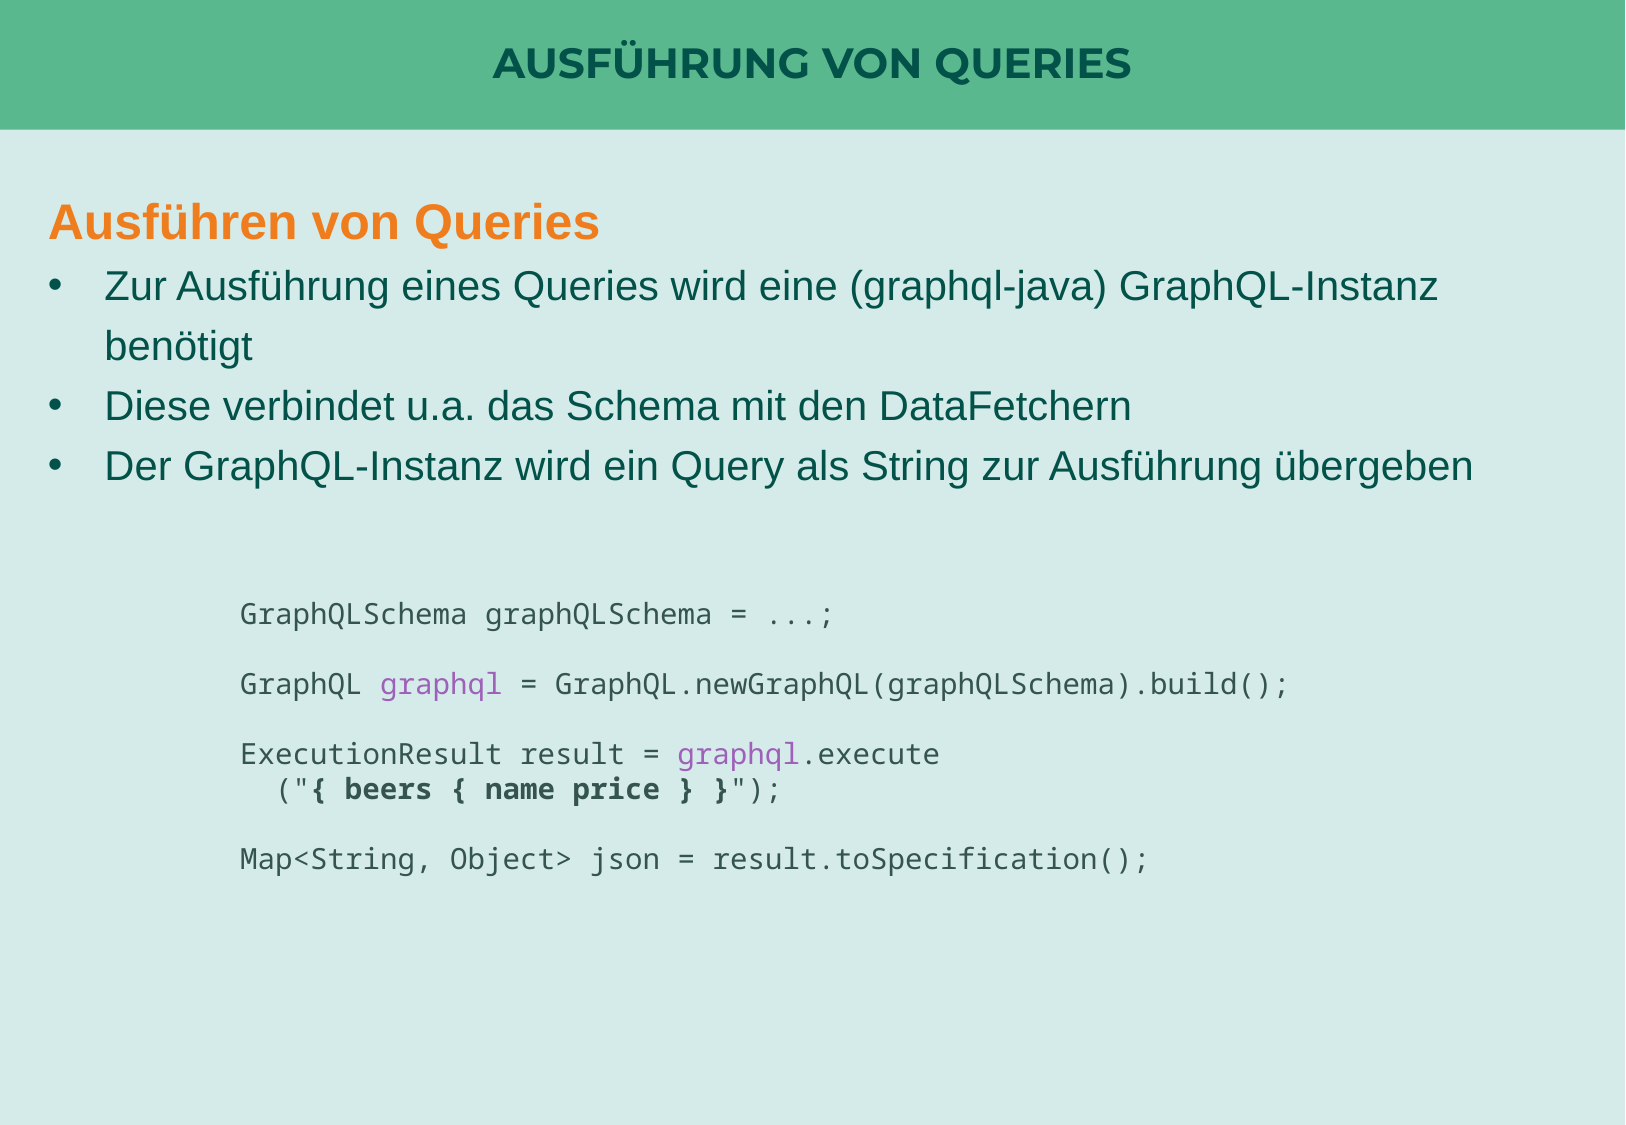

# Ausführung von Queries
Ausführen von Queries
Zur Ausführung eines Queries wird eine (graphql-java) GraphQL-Instanz benötigt
Diese verbindet u.a. das Schema mit den DataFetchern
Der GraphQL-Instanz wird ein Query als String zur Ausführung übergeben

GraphQLSchema graphQLSchema = ...;

GraphQL graphql = GraphQL.newGraphQL(graphQLSchema).build();

ExecutionResult result = graphql.execute
  ("{ beers { name price } }");

Map<String, Object> json = result.toSpecification();